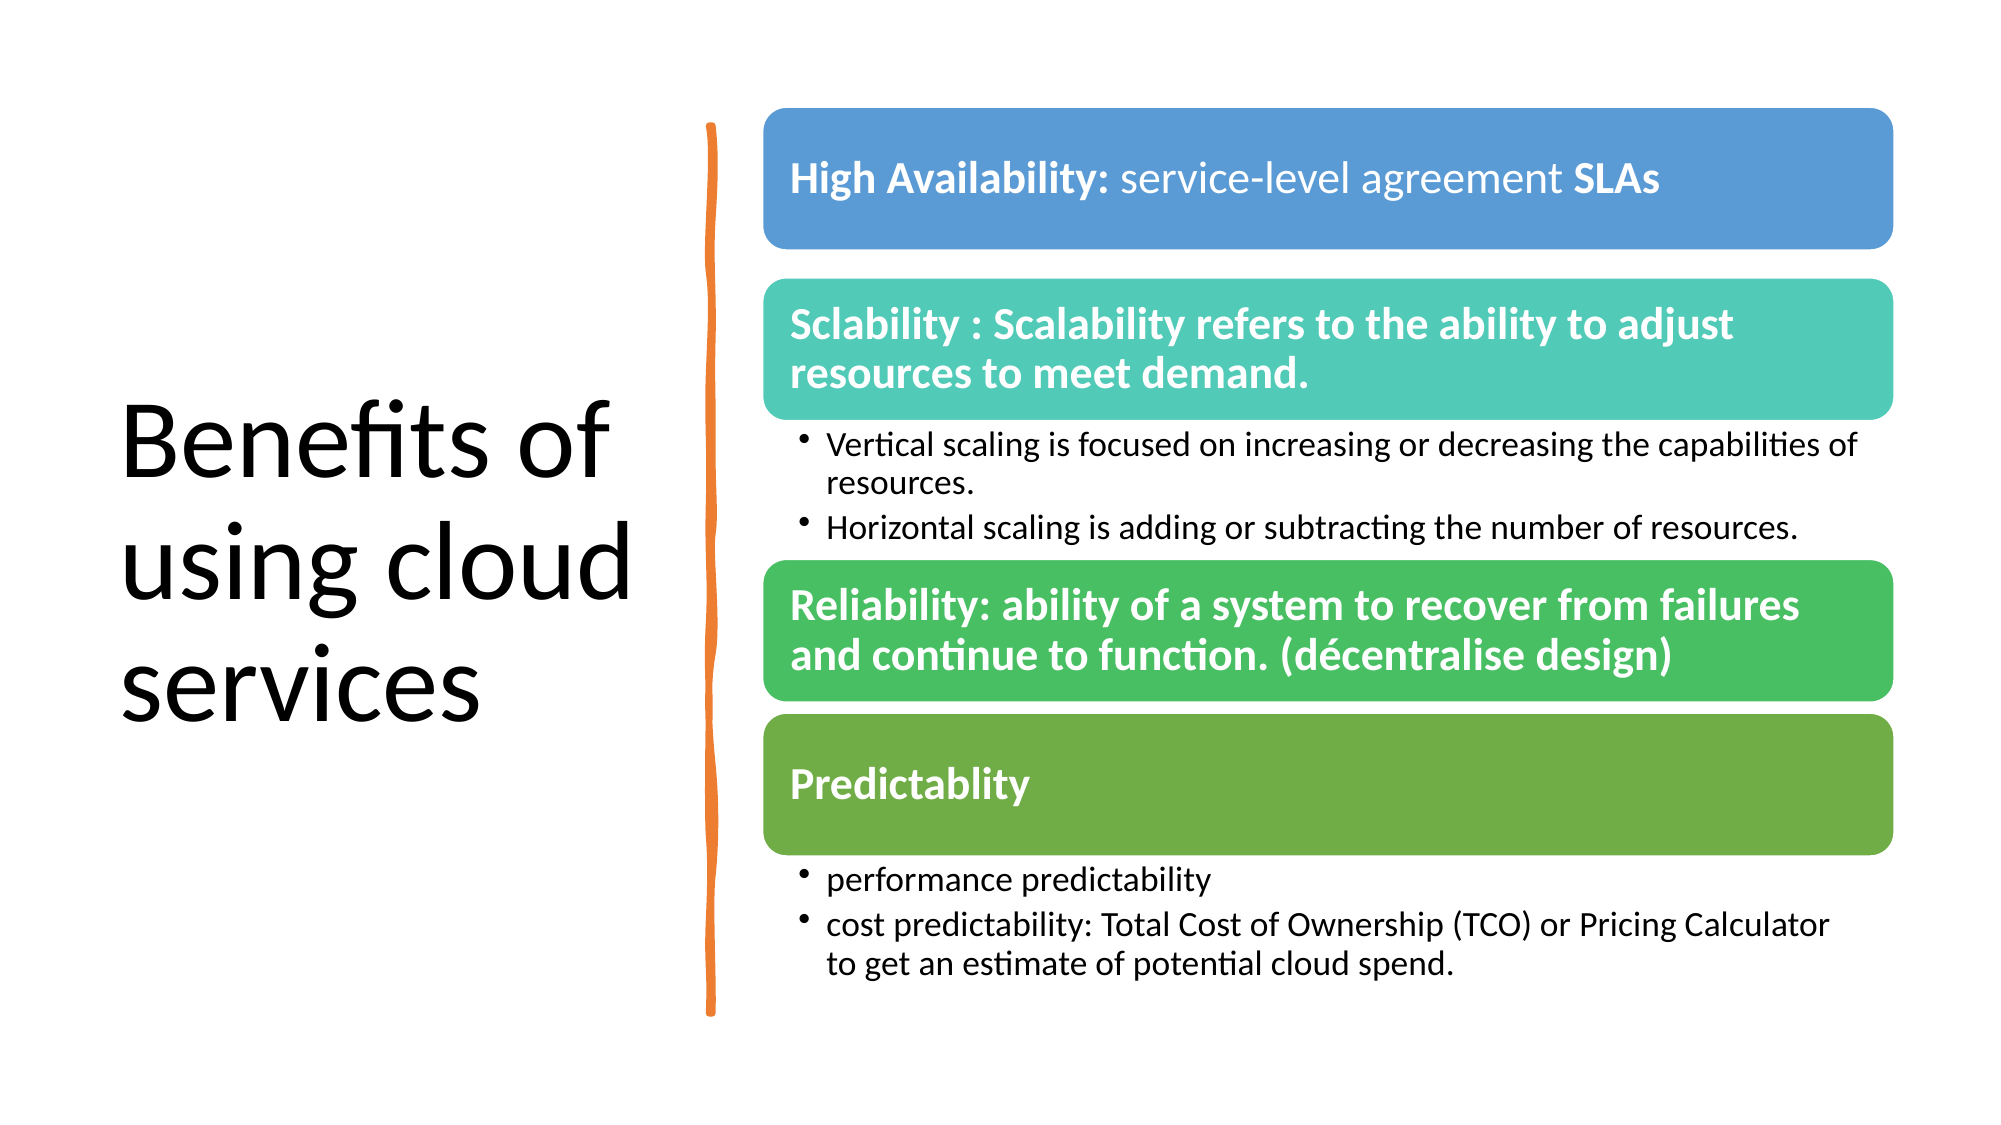

High Availability: service-level agreement SLAs
Sclability : Scalability refers to the ability to adjust resources to meet demand.
Vertical scaling is focused on increasing or decreasing the capabilities of resources.
Horizontal scaling is adding or subtracting the number of resources.
Reliability: ability of a system to recover from failures and continue to function. (décentralise design)
Predictablity
performance predictability
cost predictability: Total Cost of Ownership (TCO) or Pricing Calculator to get an estimate of potential cloud spend.
# Benefits of using cloud services